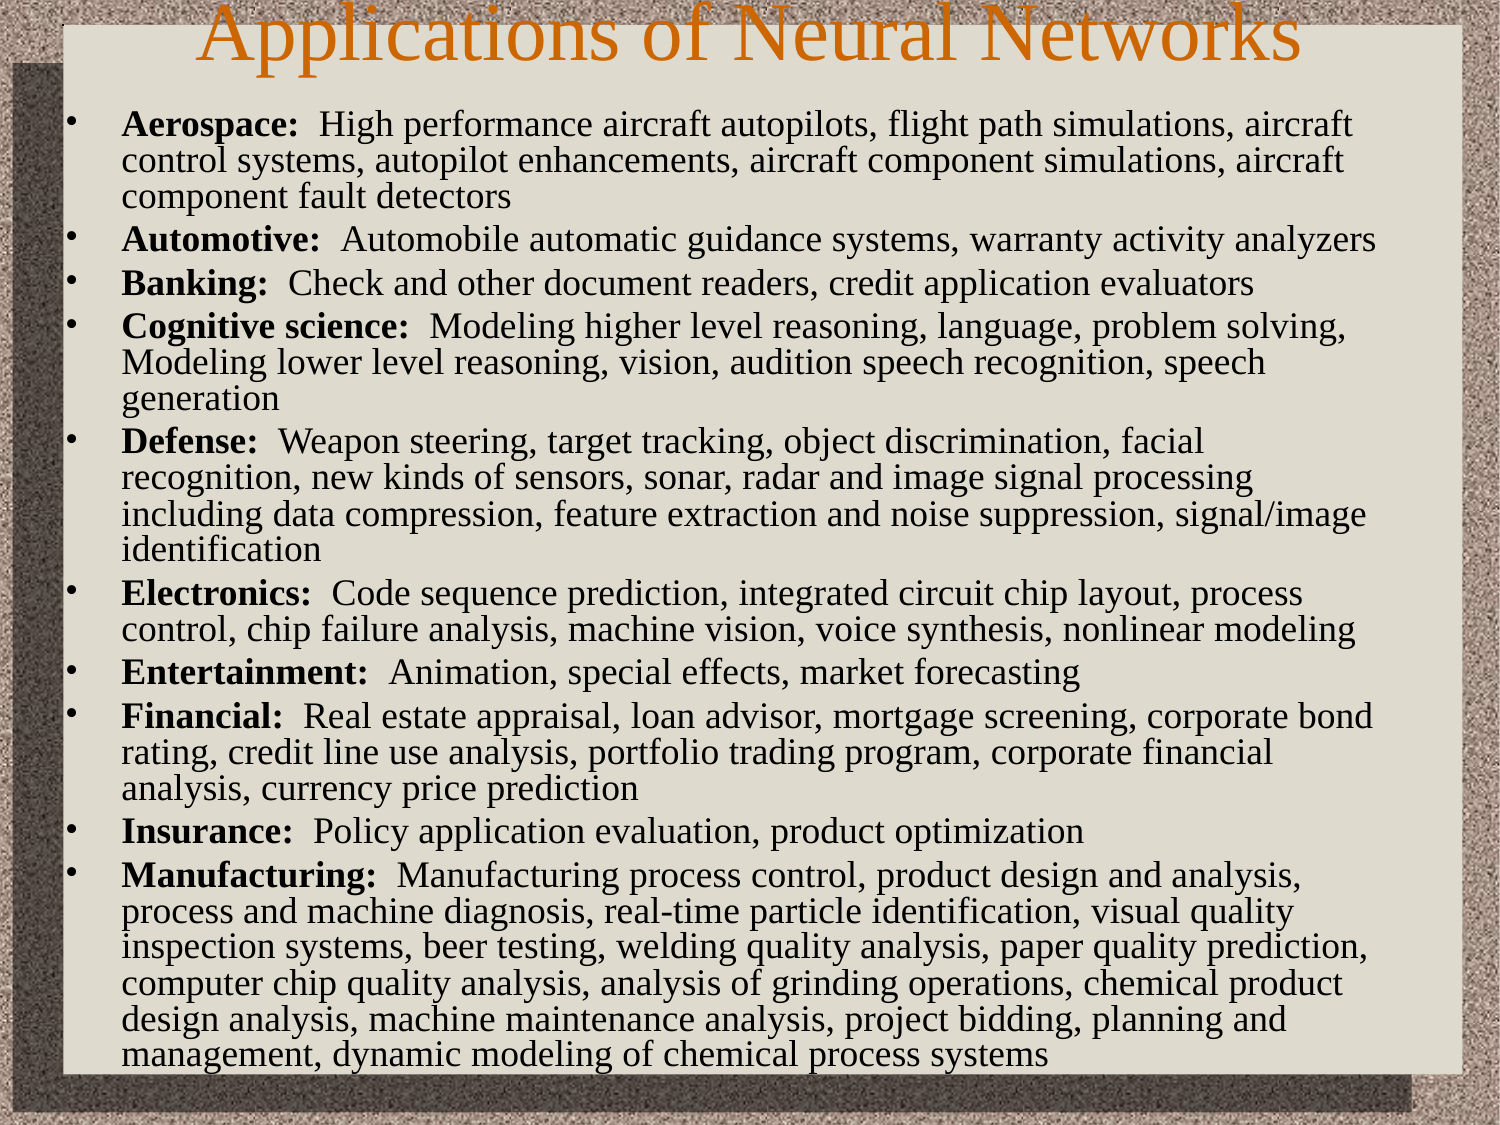

# Applications of Neural Networks
Aerospace:  High performance aircraft autopilots, flight path simulations, aircraft control systems, autopilot enhancements, aircraft component simulations, aircraft component fault detectors
Automotive:  Automobile automatic guidance systems, warranty activity analyzers
Banking:  Check and other document readers, credit application evaluators
Cognitive science:  Modeling higher level reasoning, language, problem solving, Modeling lower level reasoning, vision, audition speech recognition, speech generation
Defense:  Weapon steering, target tracking, object discrimination, facial recognition, new kinds of sensors, sonar, radar and image signal processing including data compression, feature extraction and noise suppression, signal/image identification
Electronics:  Code sequence prediction, integrated circuit chip layout, process control, chip failure analysis, machine vision, voice synthesis, nonlinear modeling
Entertainment:  Animation, special effects, market forecasting
Financial:  Real estate appraisal, loan advisor, mortgage screening, corporate bond rating, credit line use analysis, portfolio trading program, corporate financial analysis, currency price prediction
Insurance:  Policy application evaluation, product optimization
Manufacturing:  Manufacturing process control, product design and analysis, process and machine diagnosis, real-time particle identification, visual quality inspection systems, beer testing, welding quality analysis, paper quality prediction, computer chip quality analysis, analysis of grinding operations, chemical product design analysis, machine maintenance analysis, project bidding, planning and management, dynamic modeling of chemical process systems